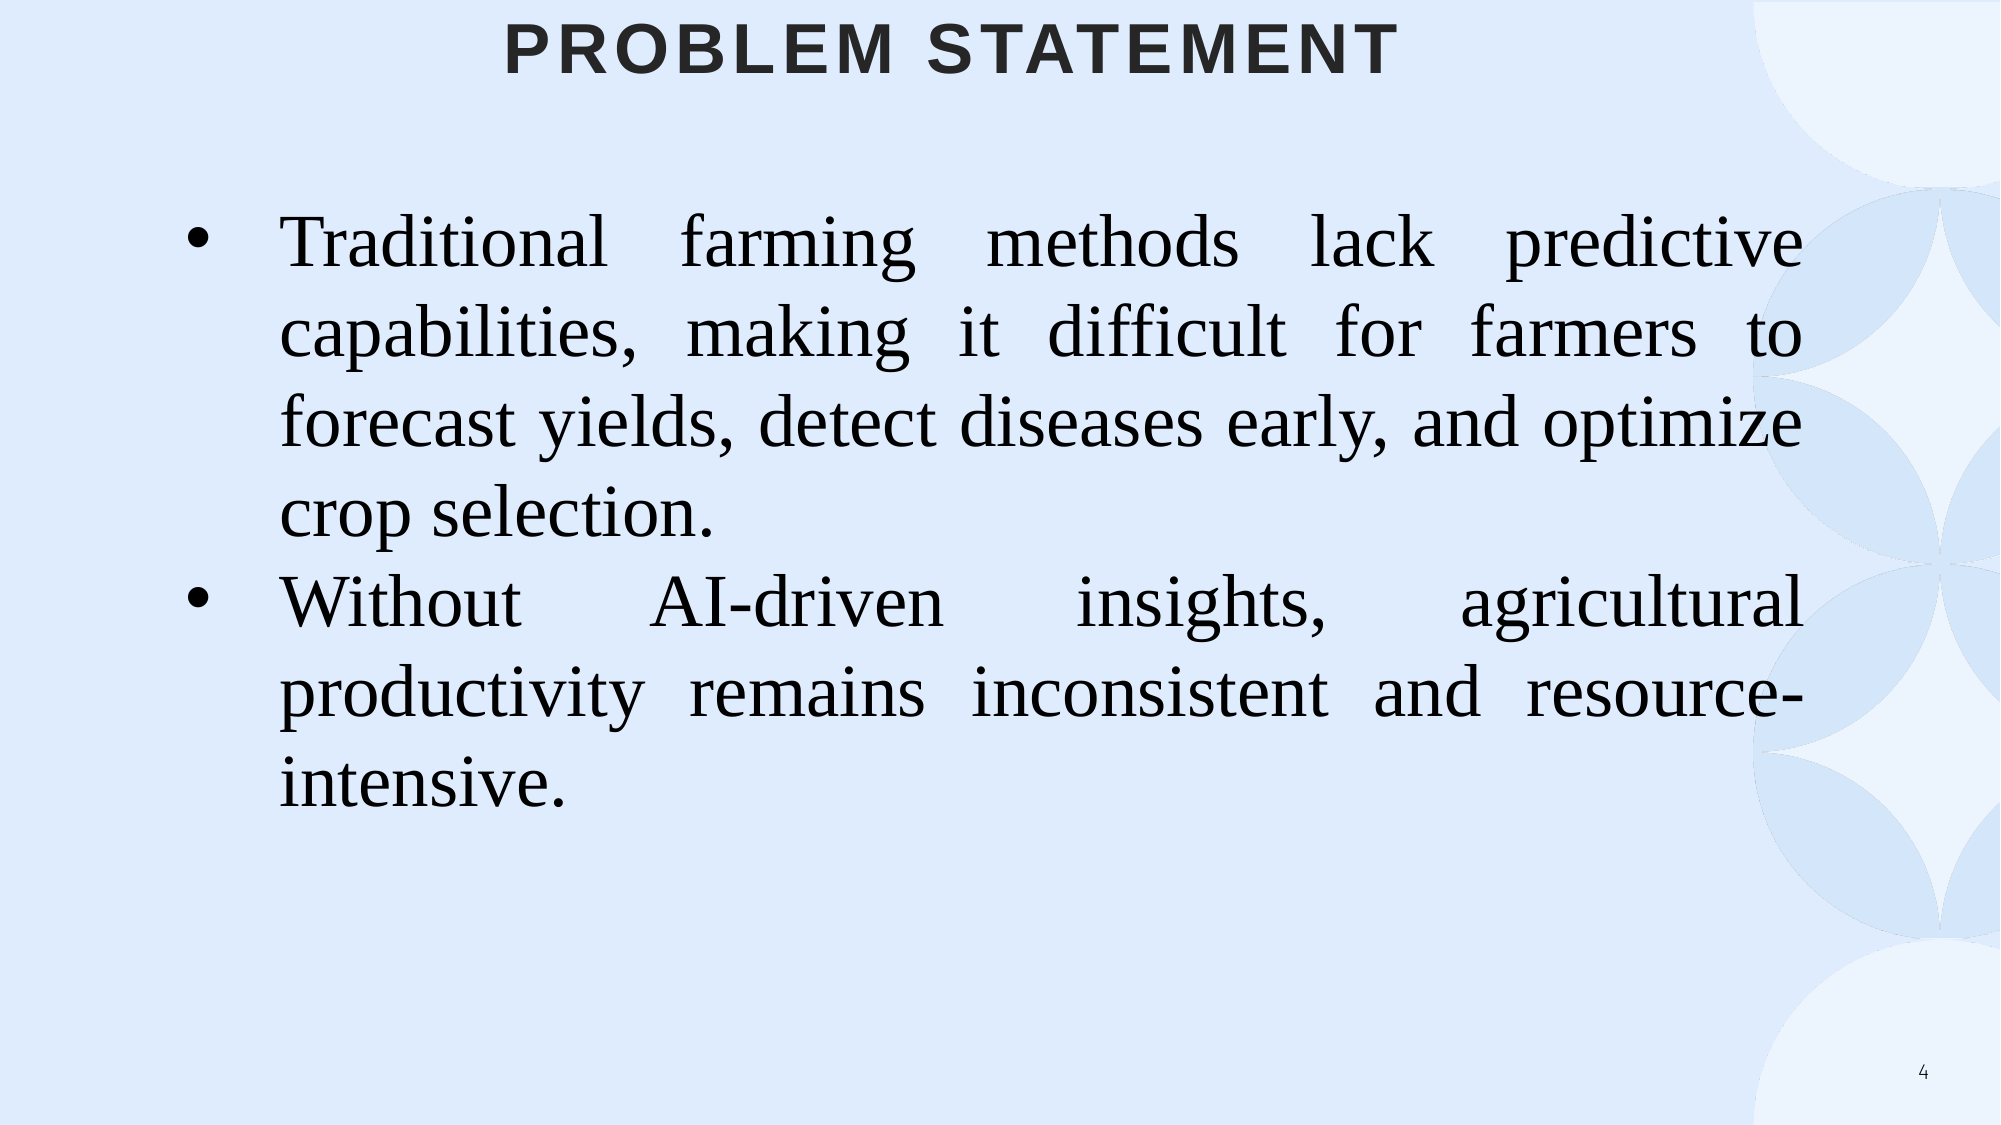

# PROBLEM STATEMENT
Traditional farming methods lack predictive capabilities, making it difficult for farmers to forecast yields, detect diseases early, and optimize crop selection.
Without AI-driven insights, agricultural productivity remains inconsistent and resource-intensive.
4